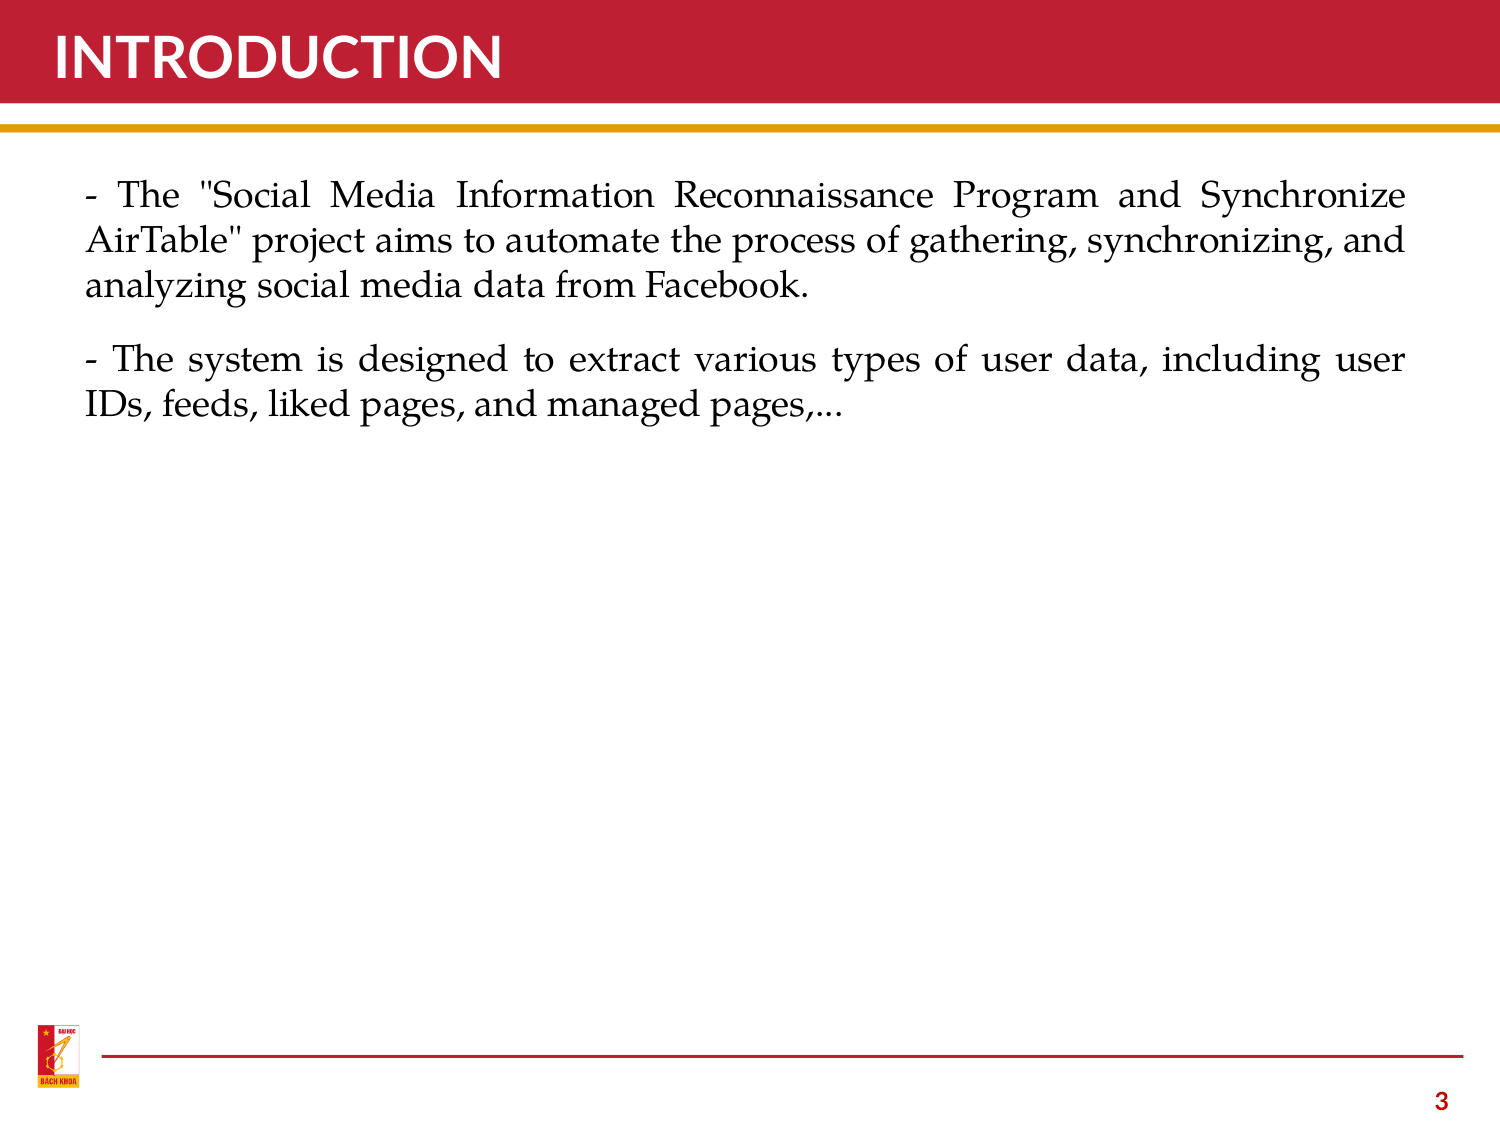

# INTRODUCTION
- The "Social Media Information Reconnaissance Program and Synchronize AirTable" project aims to automate the process of gathering, synchronizing, and analyzing social media data from Facebook.
- The system is designed to extract various types of user data, including user IDs, feeds, liked pages, and managed pages,...
3